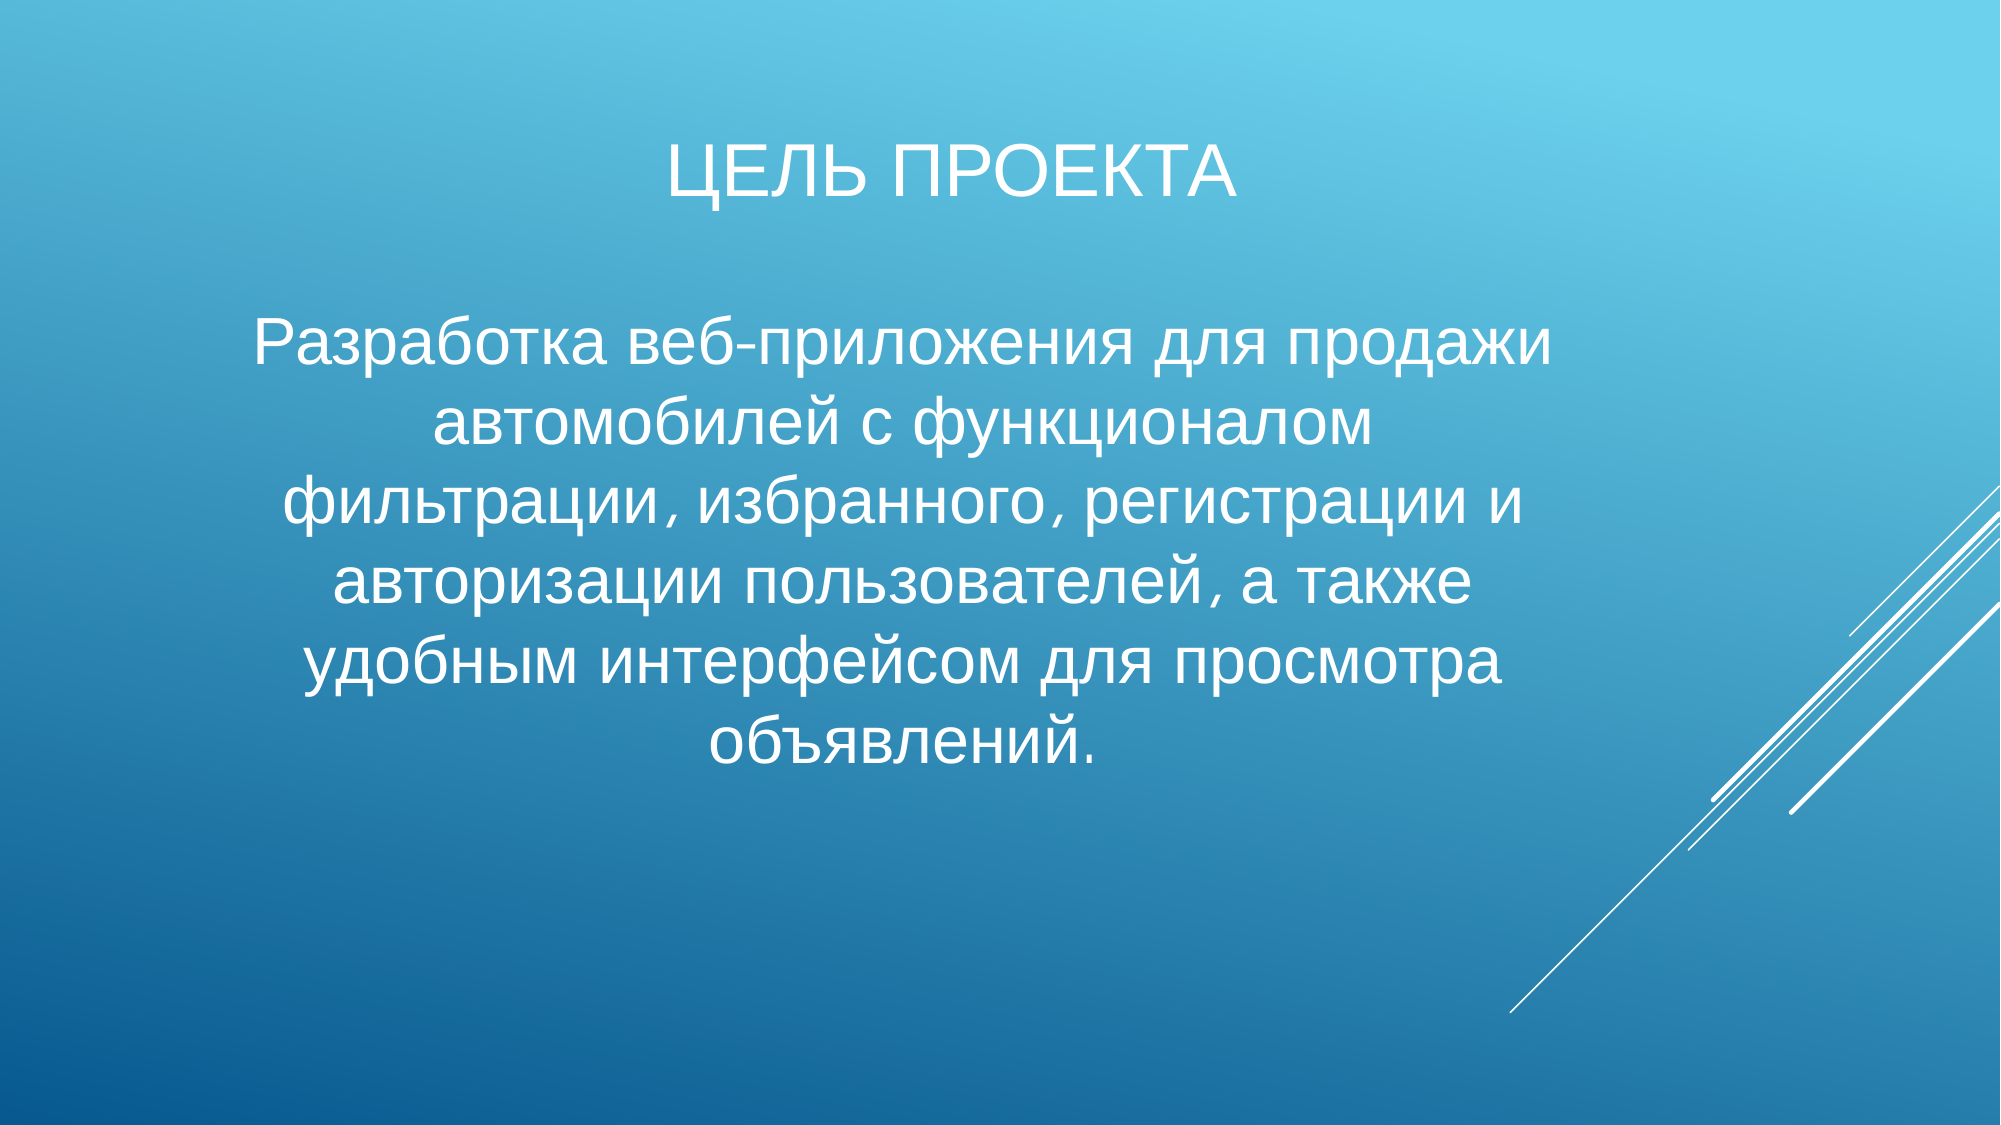

# Цель проекта
Разработка веб-приложения для продажи автомобилей с функционалом фильтрации, избранного, регистрации и авторизации пользователей, а также удобным интерфейсом для просмотра объявлений.